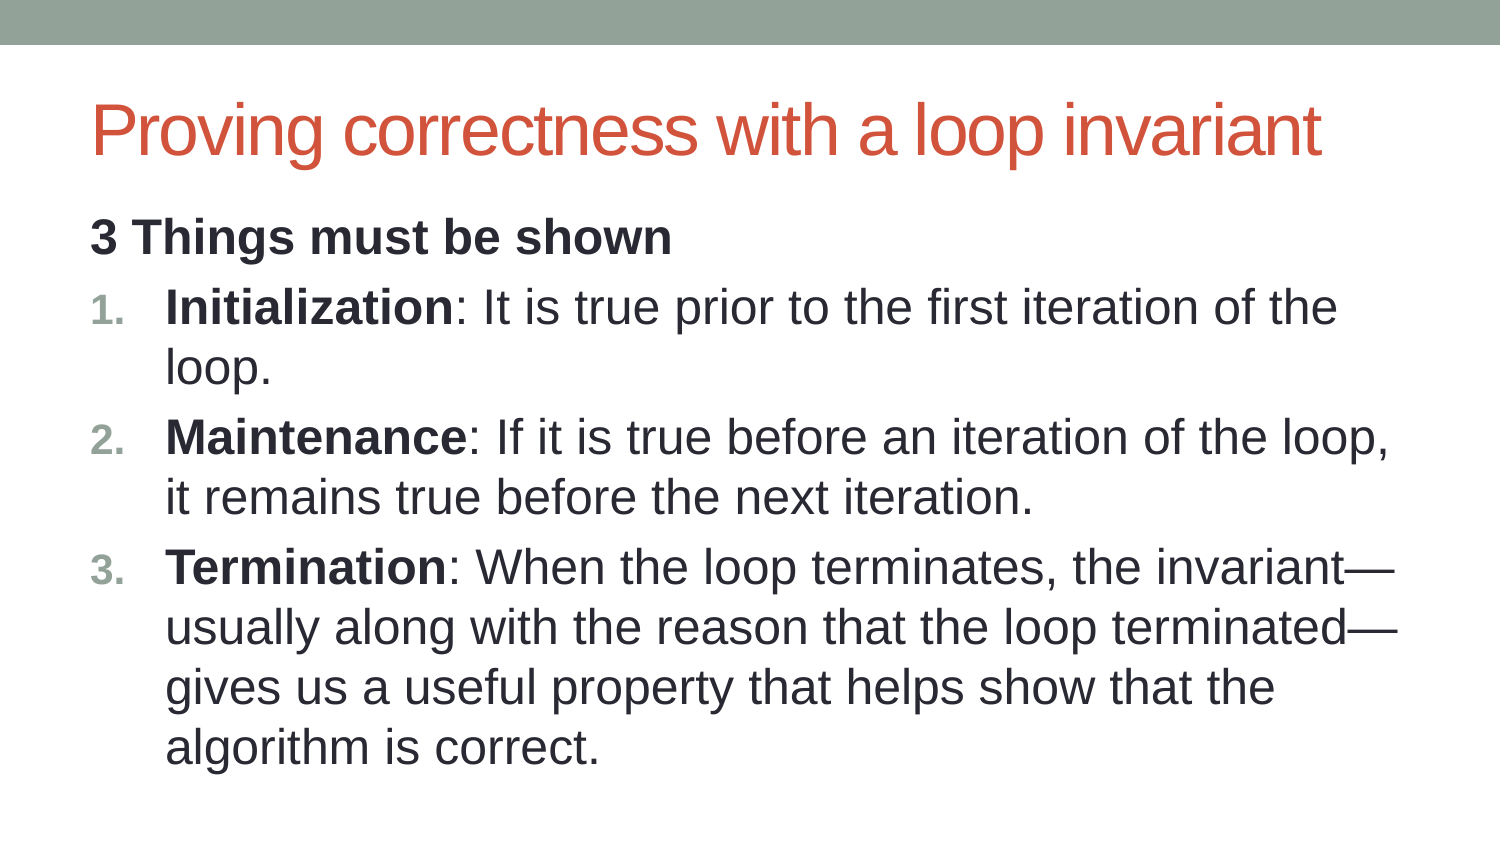

# Proving correctness with a loop invariant
3 Things must be shown
Initialization: It is true prior to the first iteration of the loop.
Maintenance: If it is true before an iteration of the loop, it remains true before the next iteration.
Termination: When the loop terminates, the invariant—usually along with the reason that the loop terminated—gives us a useful property that helps show that the algorithm is correct.